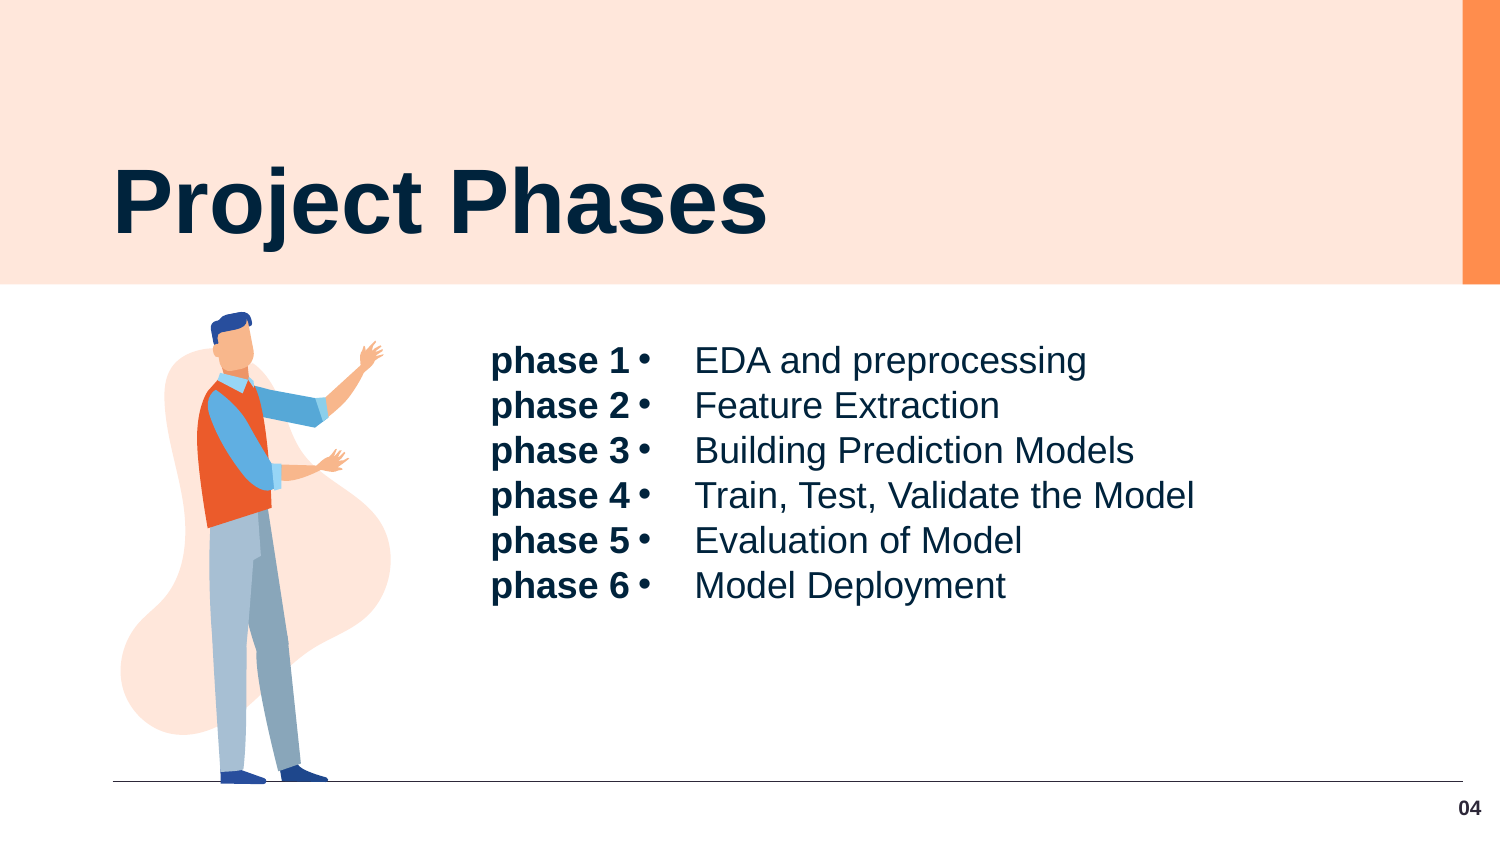

Project Phases

EDA and preprocessing
Feature Extraction
Building Prediction Models
Train, Test, Validate the Model
Evaluation of Model
Model Deployment
phase 1
phase 2
phase 3
phase 4
phase 5
phase 6

04